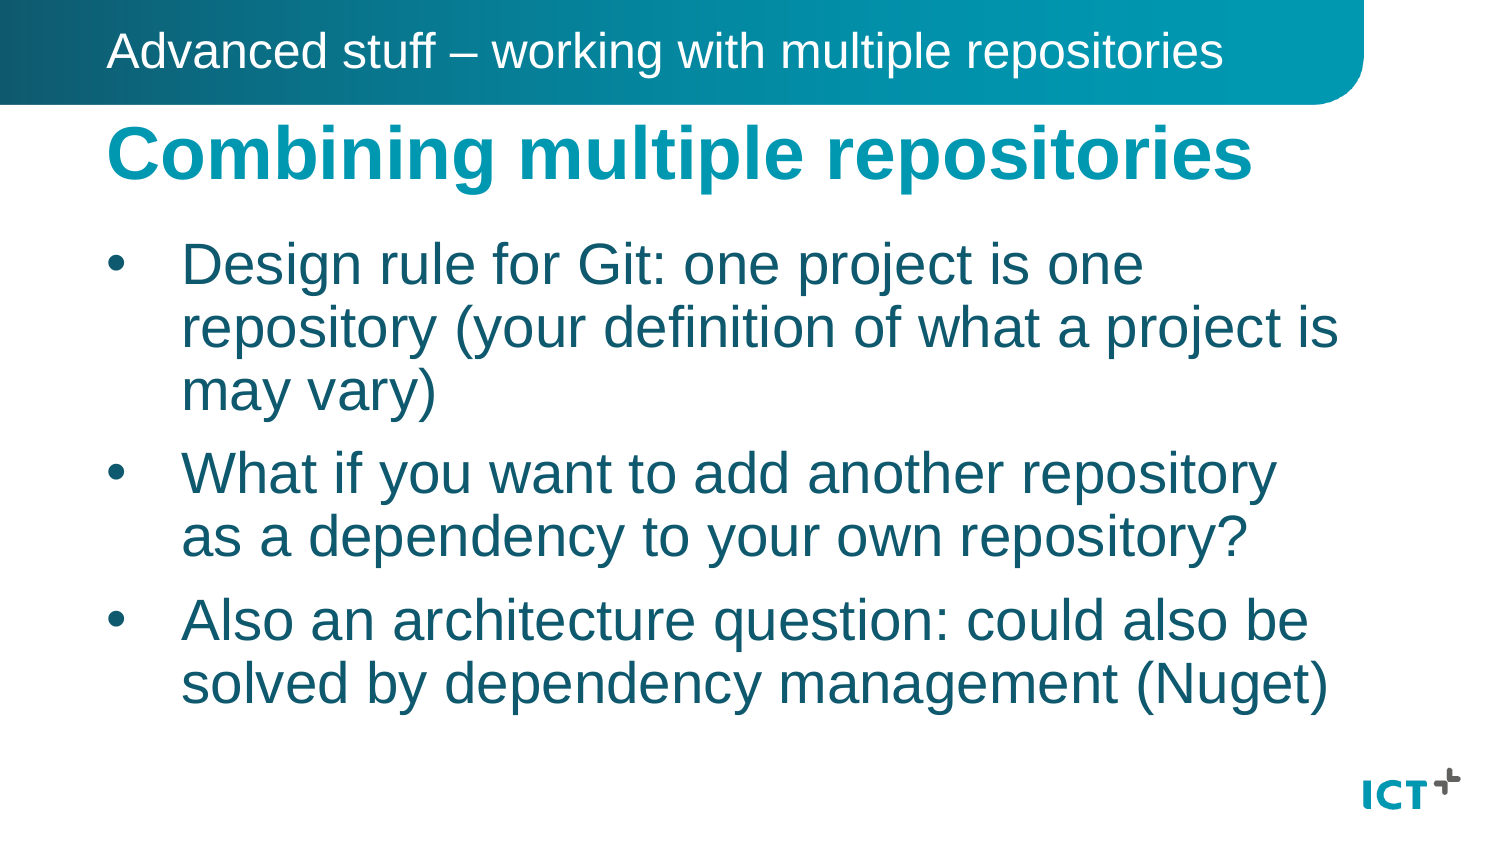

Advanced stuff – working with multiple repositories

# Combining multiple repositories
Design rule for Git: one project is one repository (your definition of what a project is may vary)
What if you want to add another repository as a dependency to your own repository?
Also an architecture question: could also be solved by dependency management (Nuget)